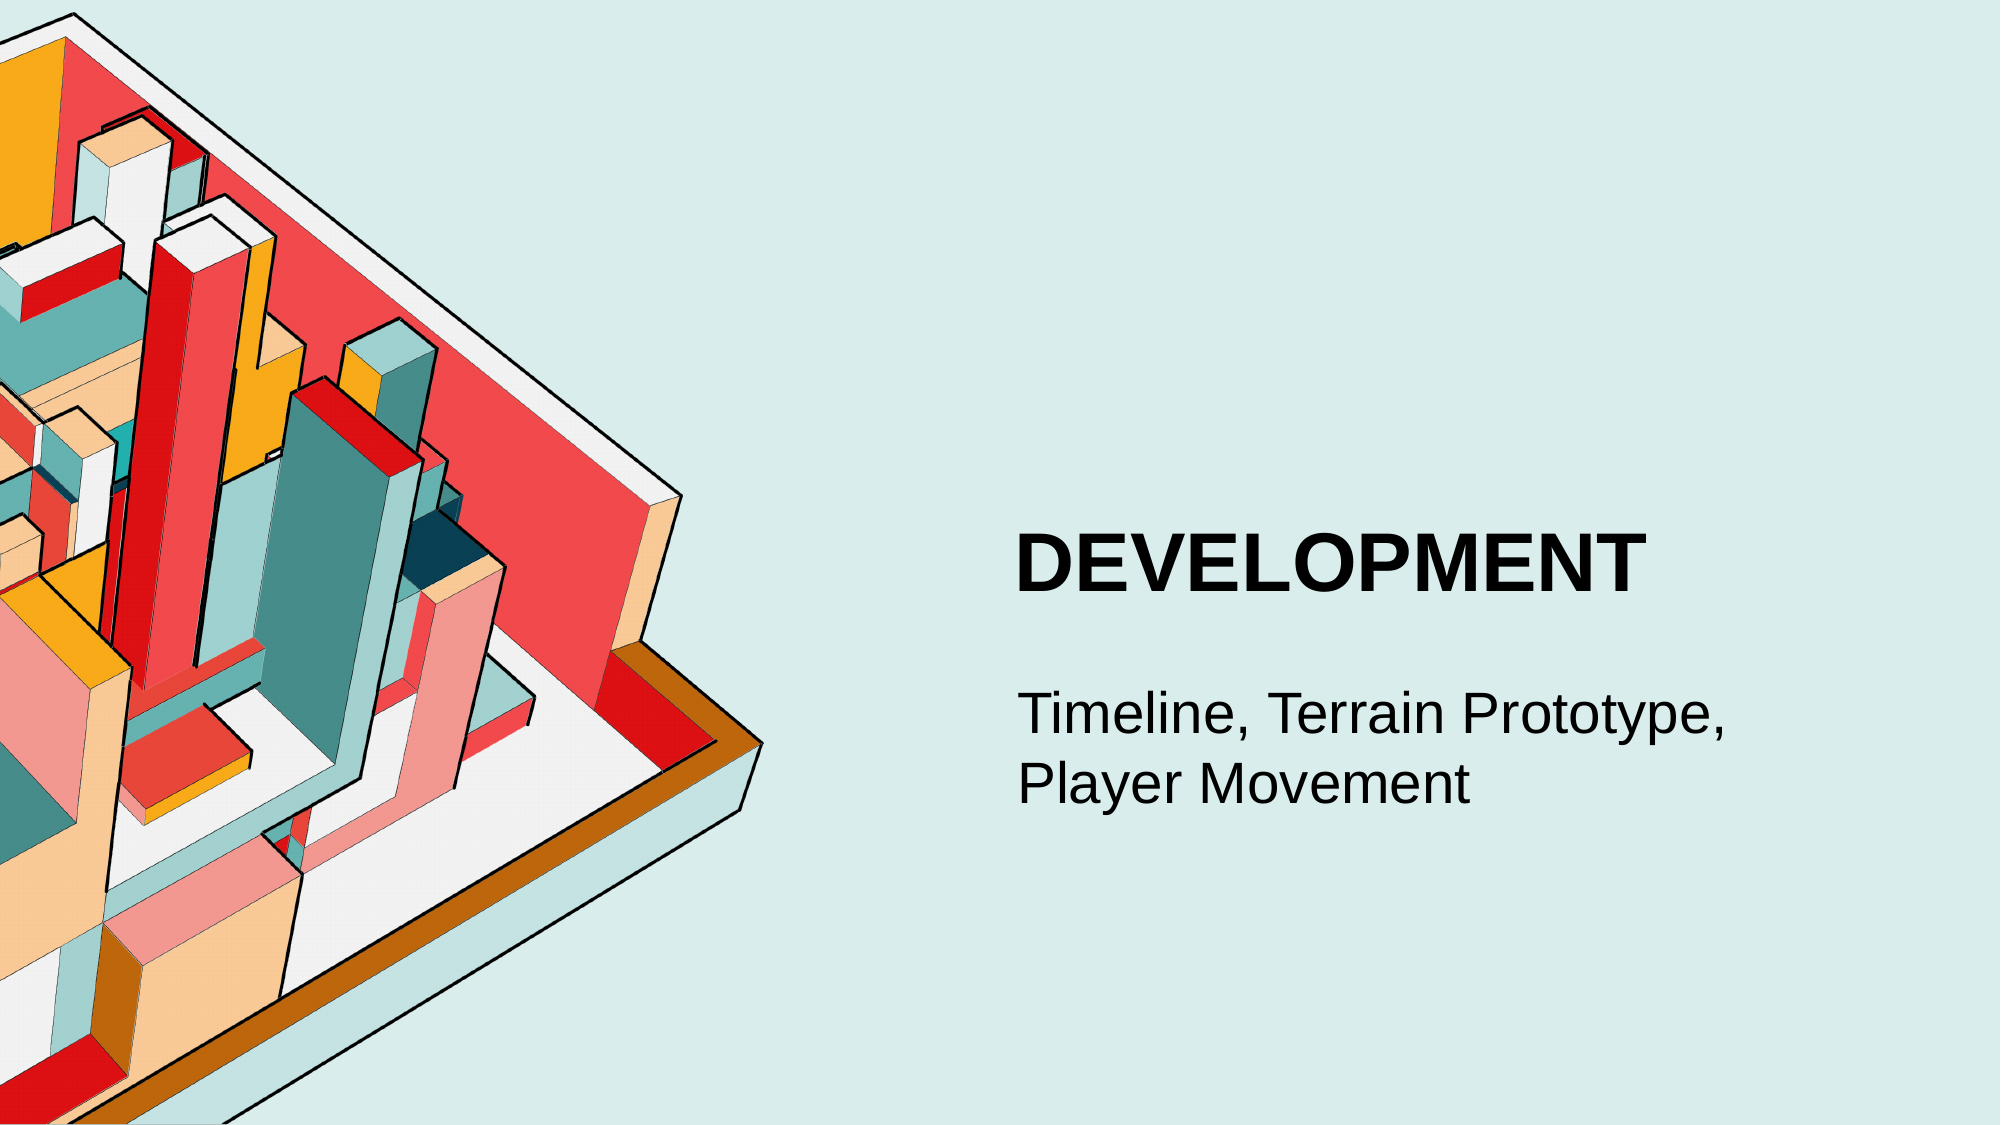

# Development
Timeline, Terrain Prototype, Player Movement